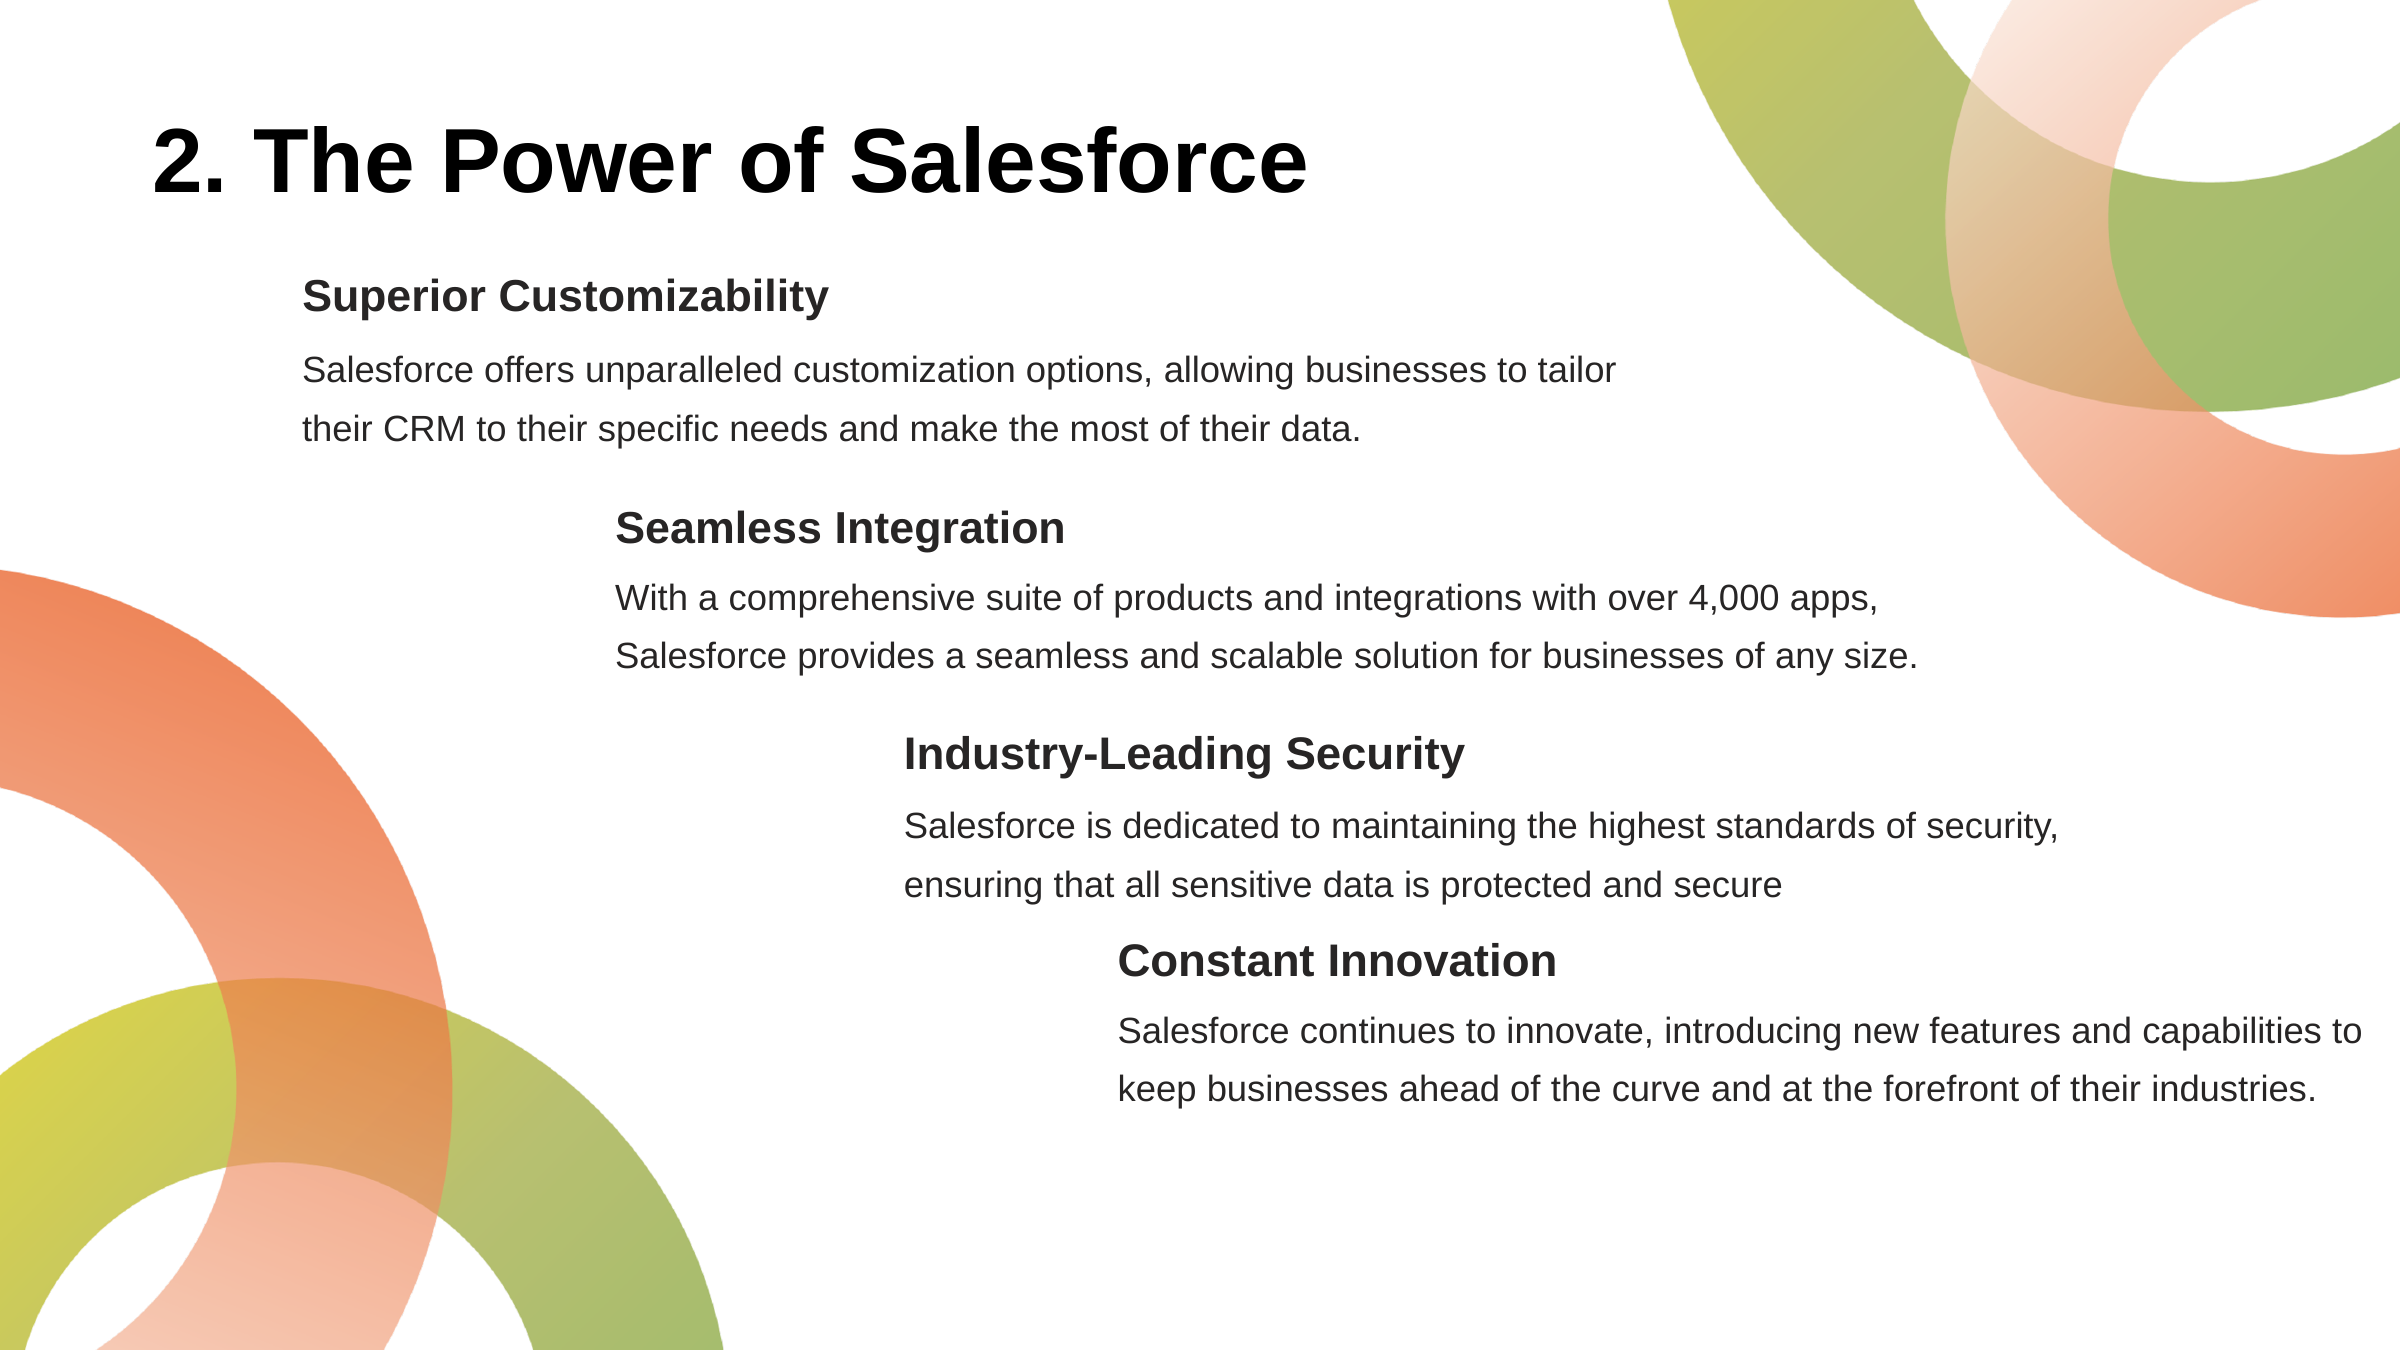

2. The Power of Salesforce
Superior Customizability
Salesforce offers unparalleled customization options, allowing businesses to tailor their CRM to their specific needs and make the most of their data.
Seamless Integration
With a comprehensive suite of products and integrations with over 4,000 apps, Salesforce provides a seamless and scalable solution for businesses of any size.
Industry-Leading Security
Salesforce is dedicated to maintaining the highest standards of security, ensuring that all sensitive data is protected and secure
Constant Innovation
Salesforce continues to innovate, introducing new features and capabilities to keep businesses ahead of the curve and at the forefront of their industries.